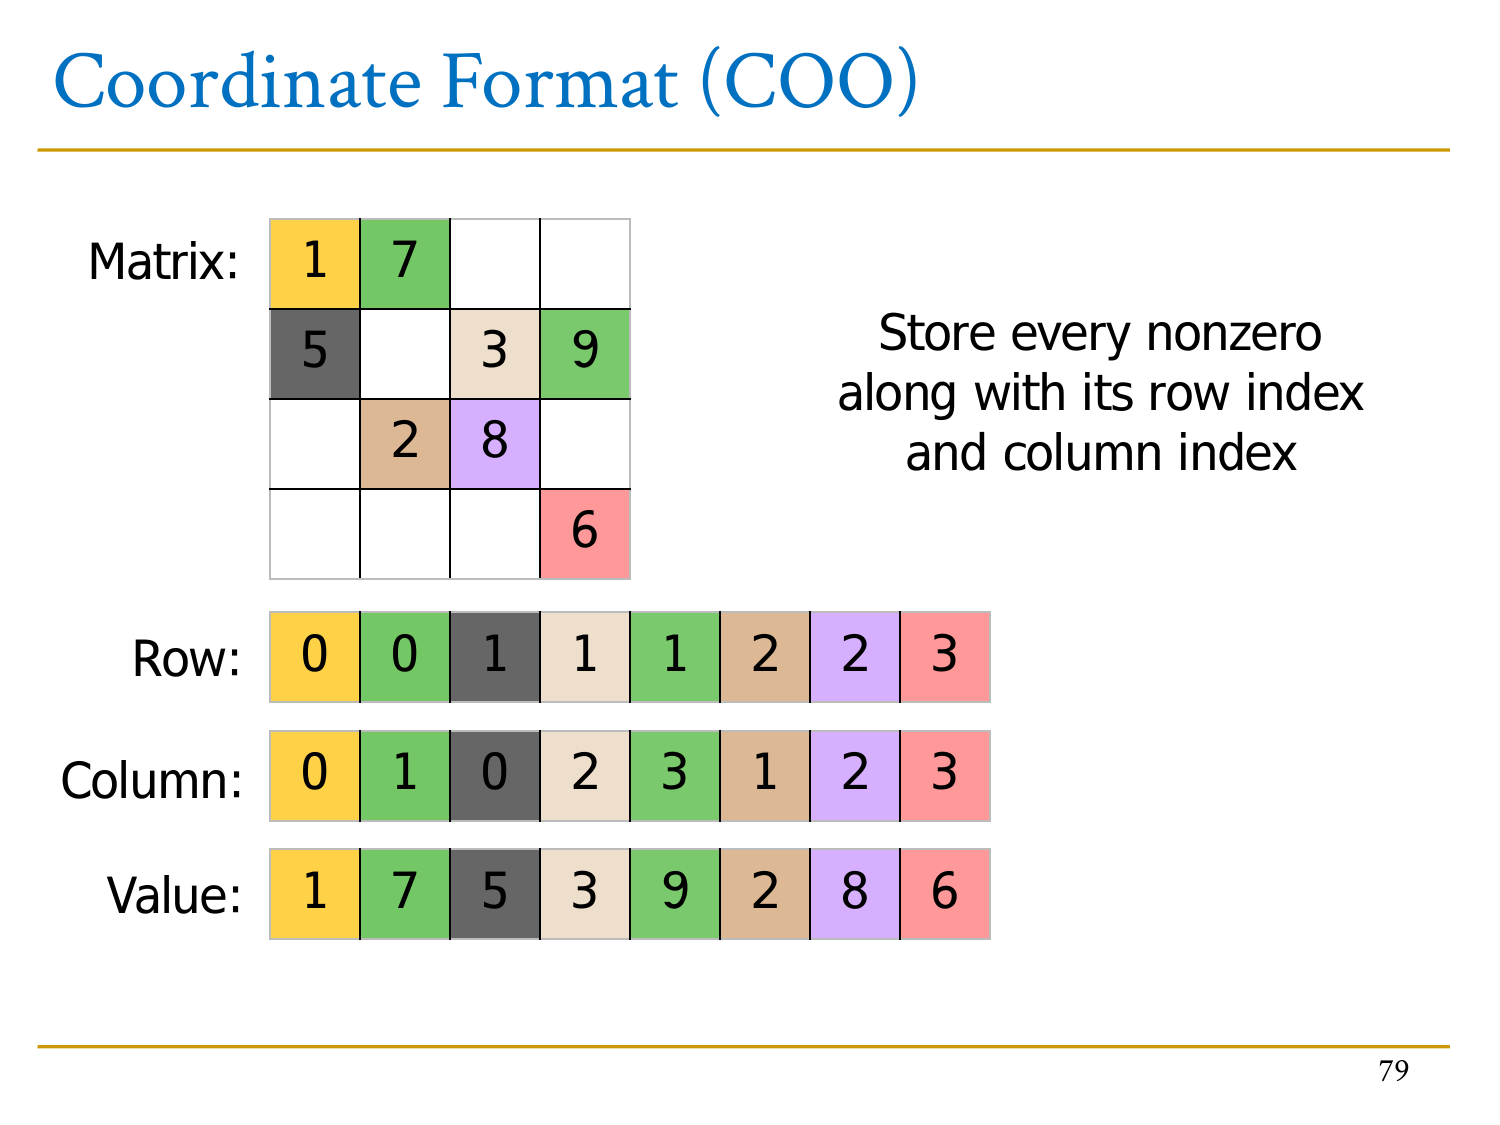

# Coordinate Format (COO)
| 1 | 7 |  |  |
| --- | --- | --- | --- |
| 5 |  | 3 | 9 |
|  | 2 | 8 |  |
|  |  |  | 6 |
Matrix:
Store every nonzero along with its row index and column index
| 0 | 0 | 1 | 1 | 1 | 2 | 2 | 3 |
| --- | --- | --- | --- | --- | --- | --- | --- |
Row:
| 0 | 1 | 0 | 2 | 3 | 1 | 2 | 3 |
| --- | --- | --- | --- | --- | --- | --- | --- |
Column:
| 1 | 7 | 5 | 3 | 9 | 2 | 8 | 6 |
| --- | --- | --- | --- | --- | --- | --- | --- |
Value:
79